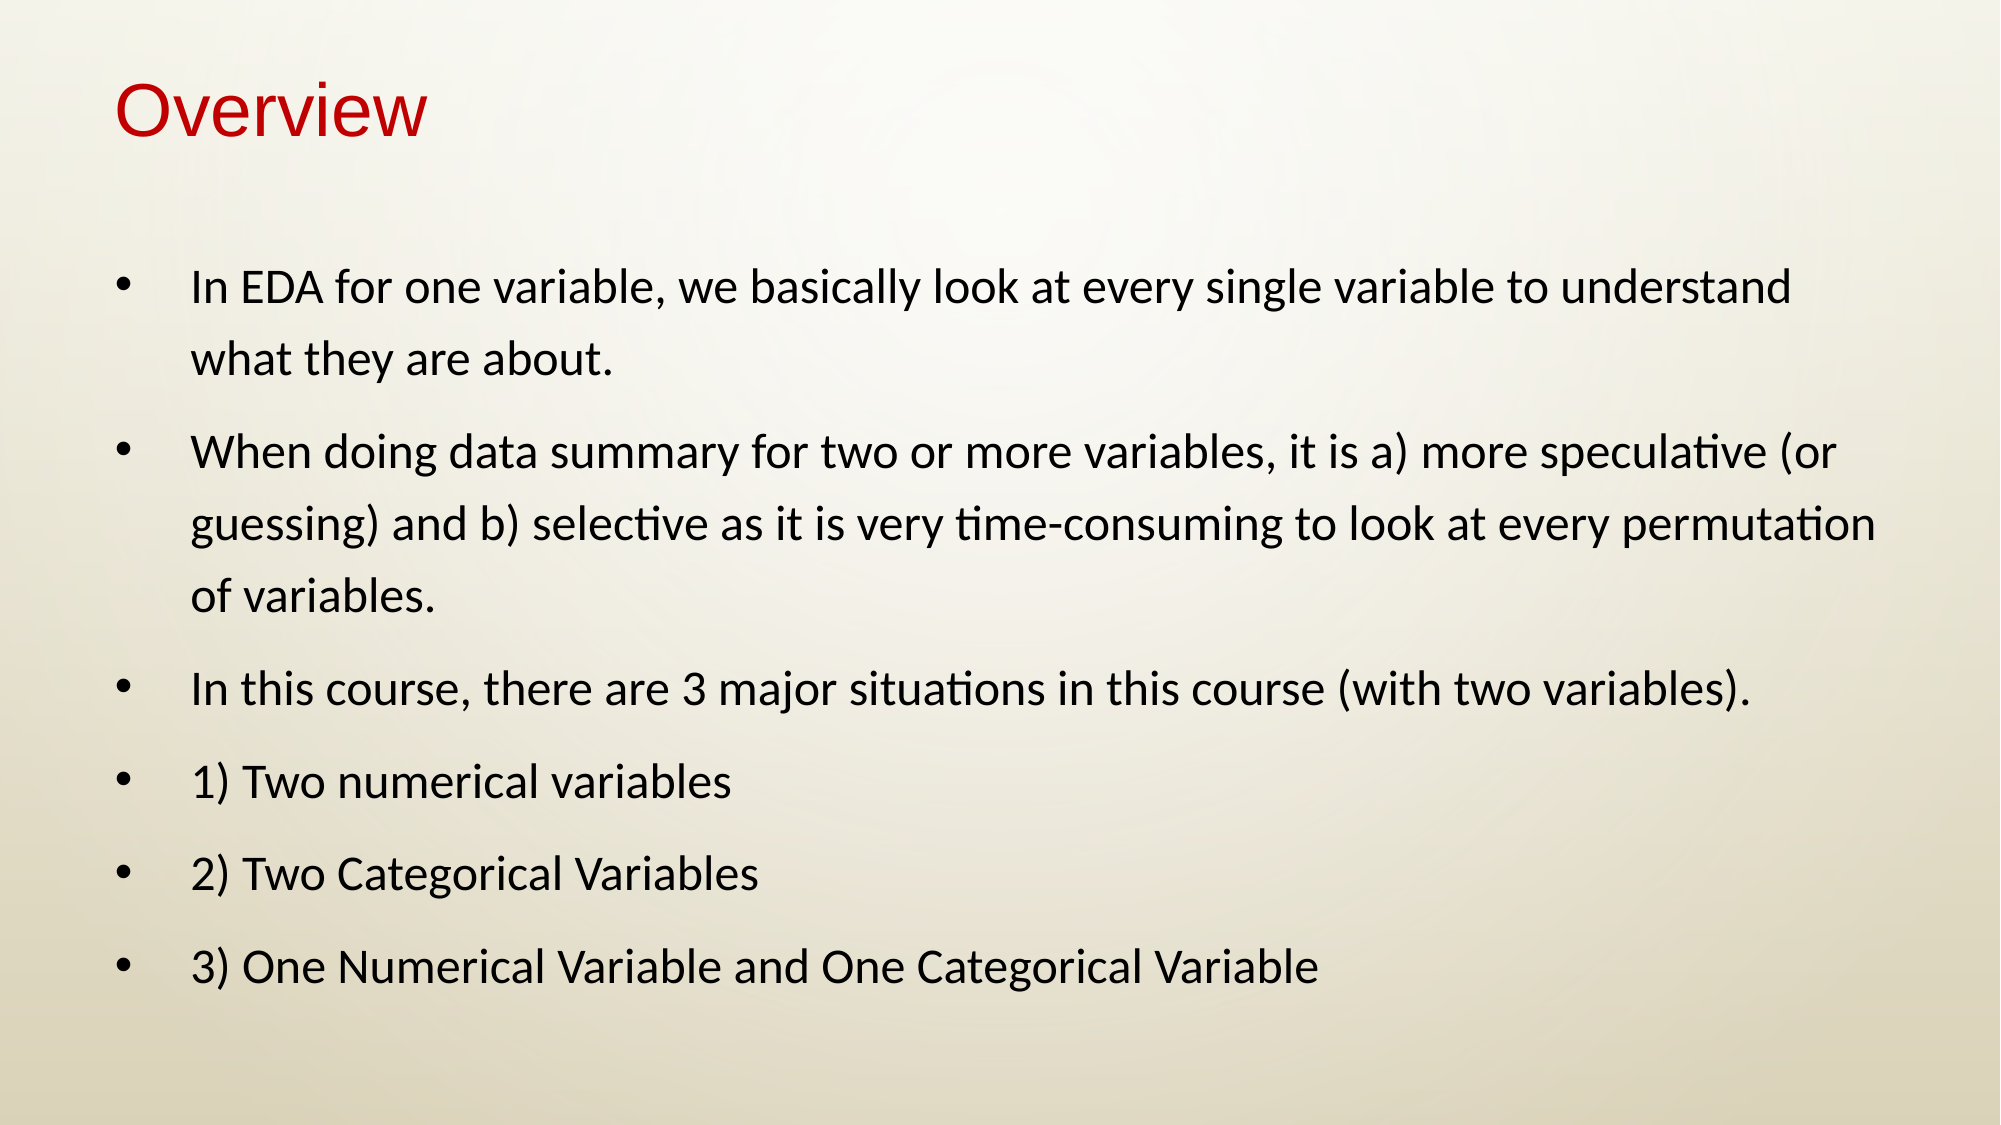

# Overview
In EDA for one variable, we basically look at every single variable to understand what they are about.
When doing data summary for two or more variables, it is a) more speculative (or guessing) and b) selective as it is very time-consuming to look at every permutation of variables.
In this course, there are 3 major situations in this course (with two variables).
1) Two numerical variables
2) Two Categorical Variables
3) One Numerical Variable and One Categorical Variable